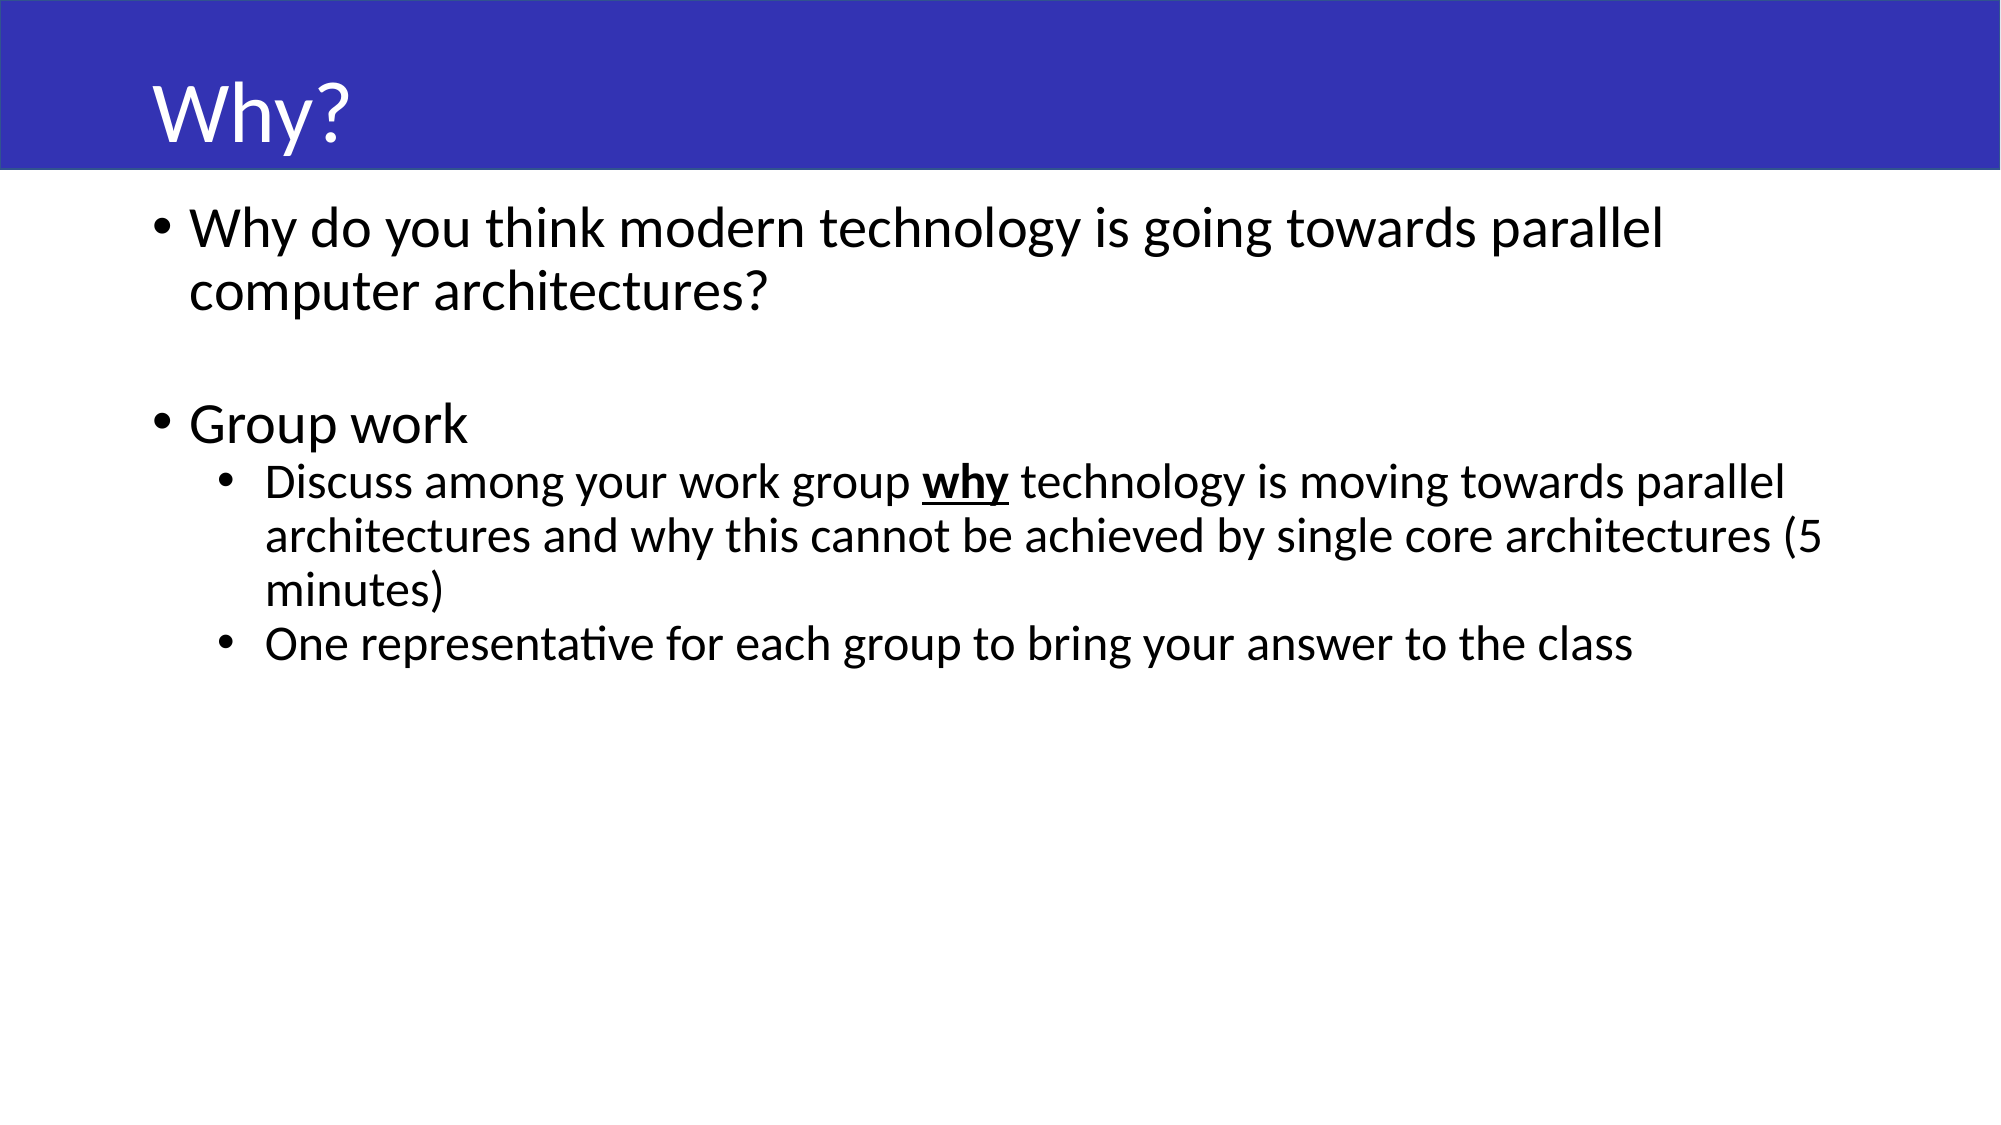

# Why?
Why do you think modern technology is going towards parallel computer architectures?
Group work
Discuss among your work group why technology is moving towards parallel architectures and why this cannot be achieved by single core architectures (5 minutes)
One representative for each group to bring your answer to the class